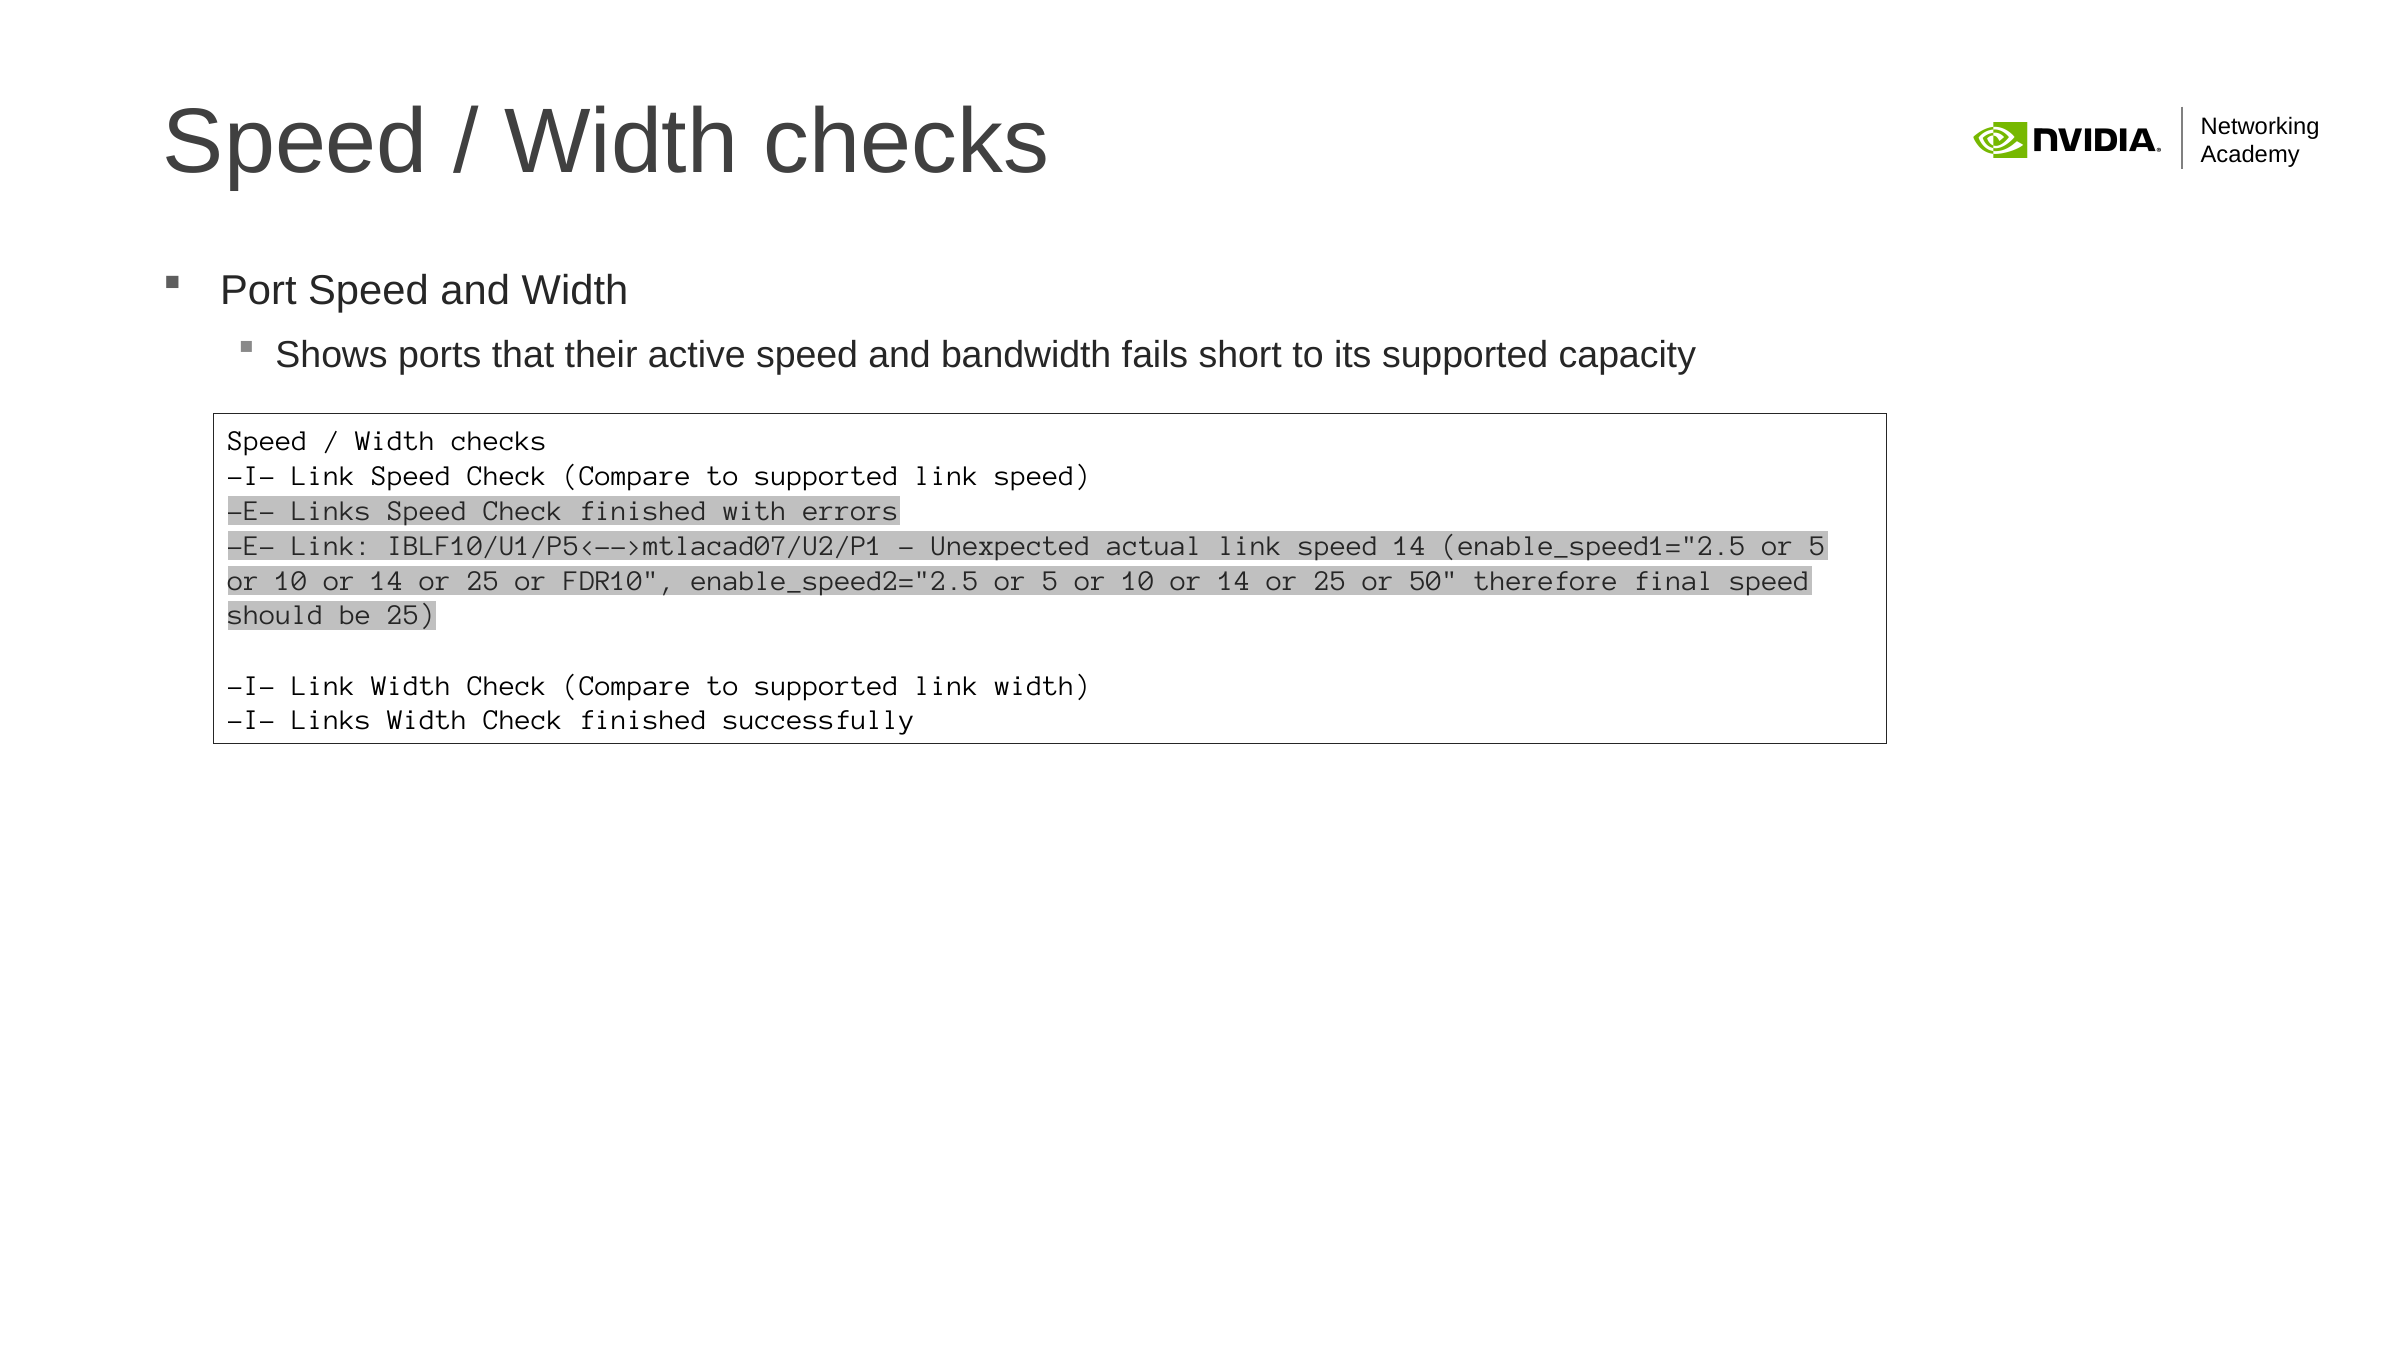

# Speed / Width checks
Port Speed and Width
Shows ports that their active speed and bandwidth fails short to its supported capacity

Speed / Width checks
-I- Link Speed Check (Compare to supported link speed)
-E- Links Speed Check finished with errors
-E- Link: IBLF10/U1/P5<-->mtlacad07/U2/P1 - Unexpected actual link speed 14 (enable_speed1="2.5 or 5 or 10 or 14 or 25 or FDR10", enable_speed2="2.5 or 5 or 10 or 14 or 25 or 50" therefore final speed should be 25)

-I- Link Width Check (Compare to supported link width)
-I- Links Width Check finished successfully